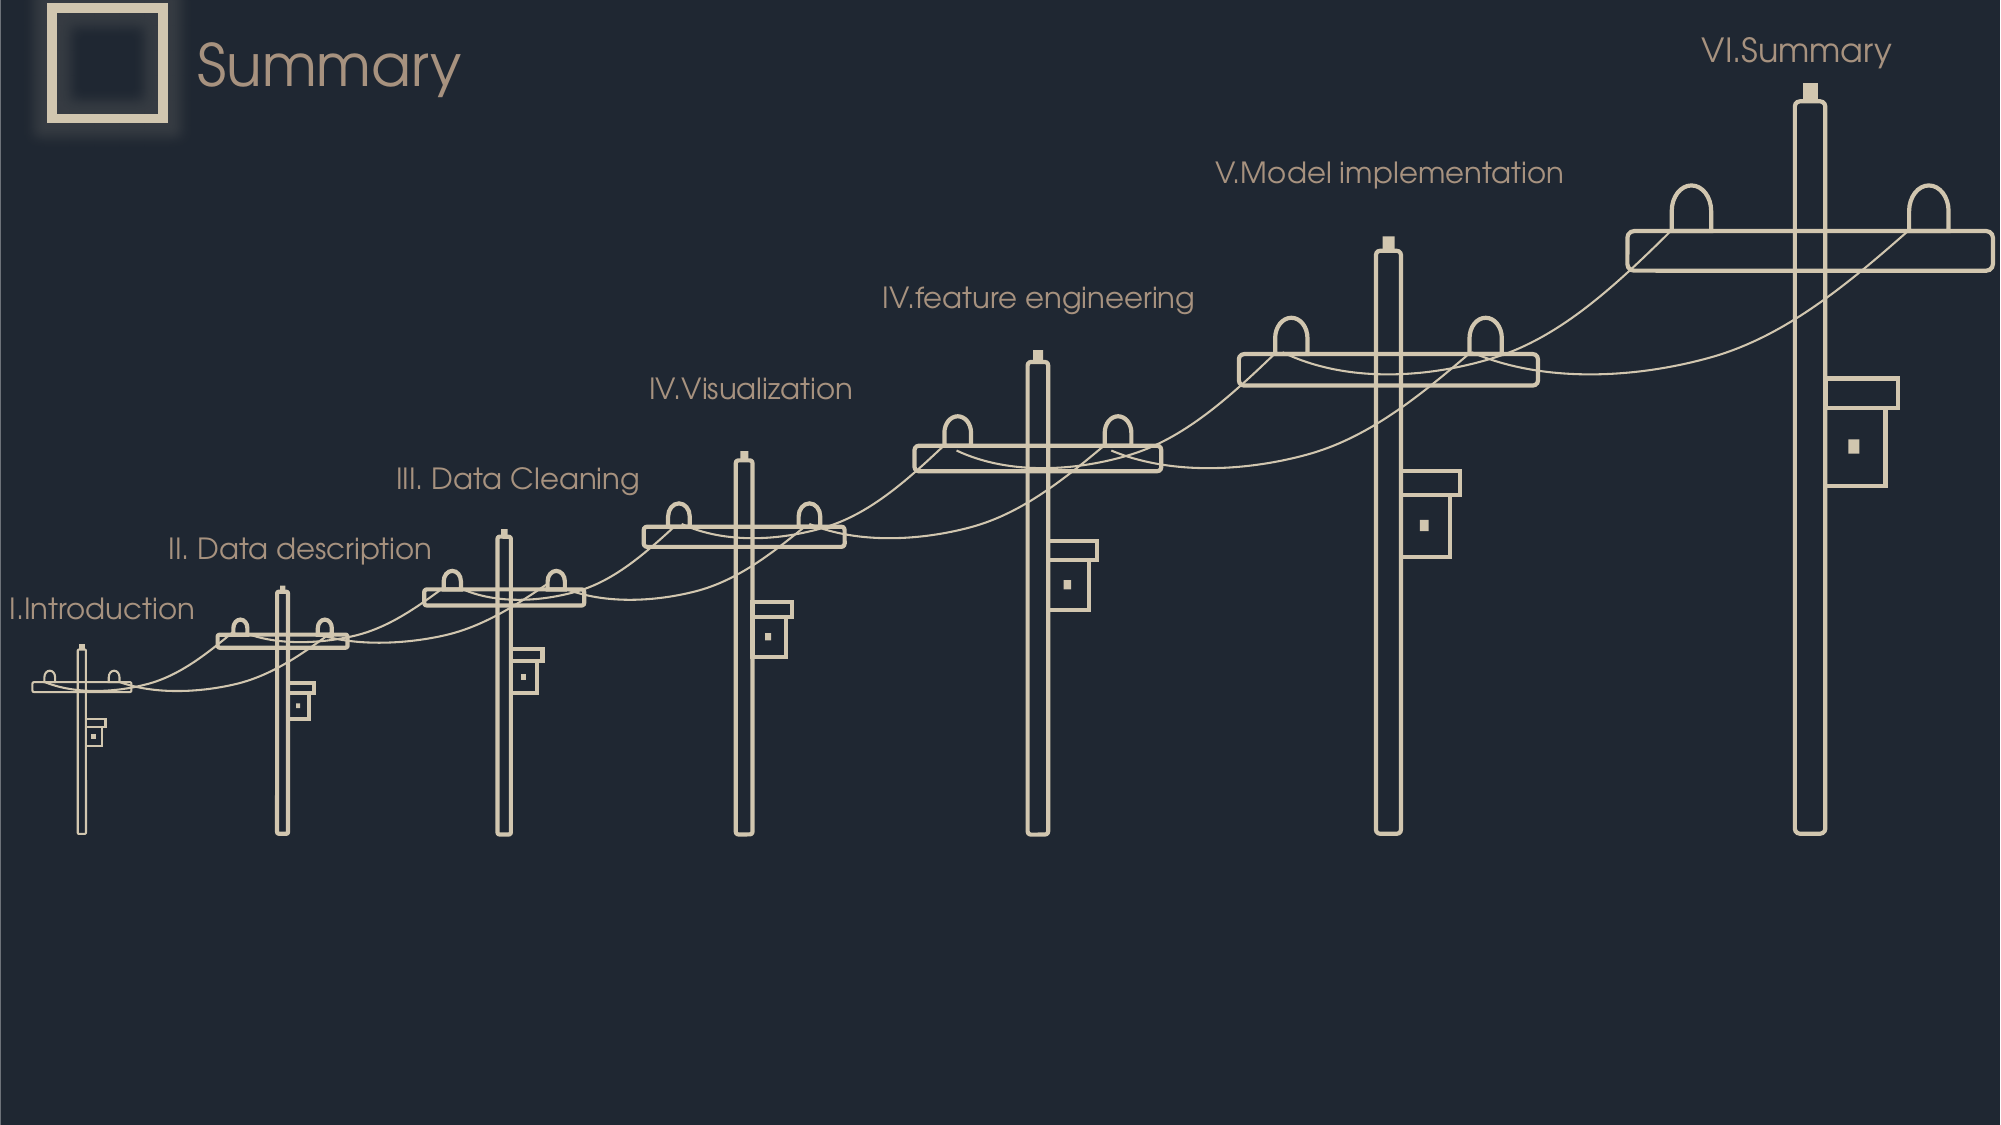

Summary
VI.Summary

V.Model implementation
IV.feature engineering
IV.Visualization
III. Data Cleaning
II. Data description
I.Introduction